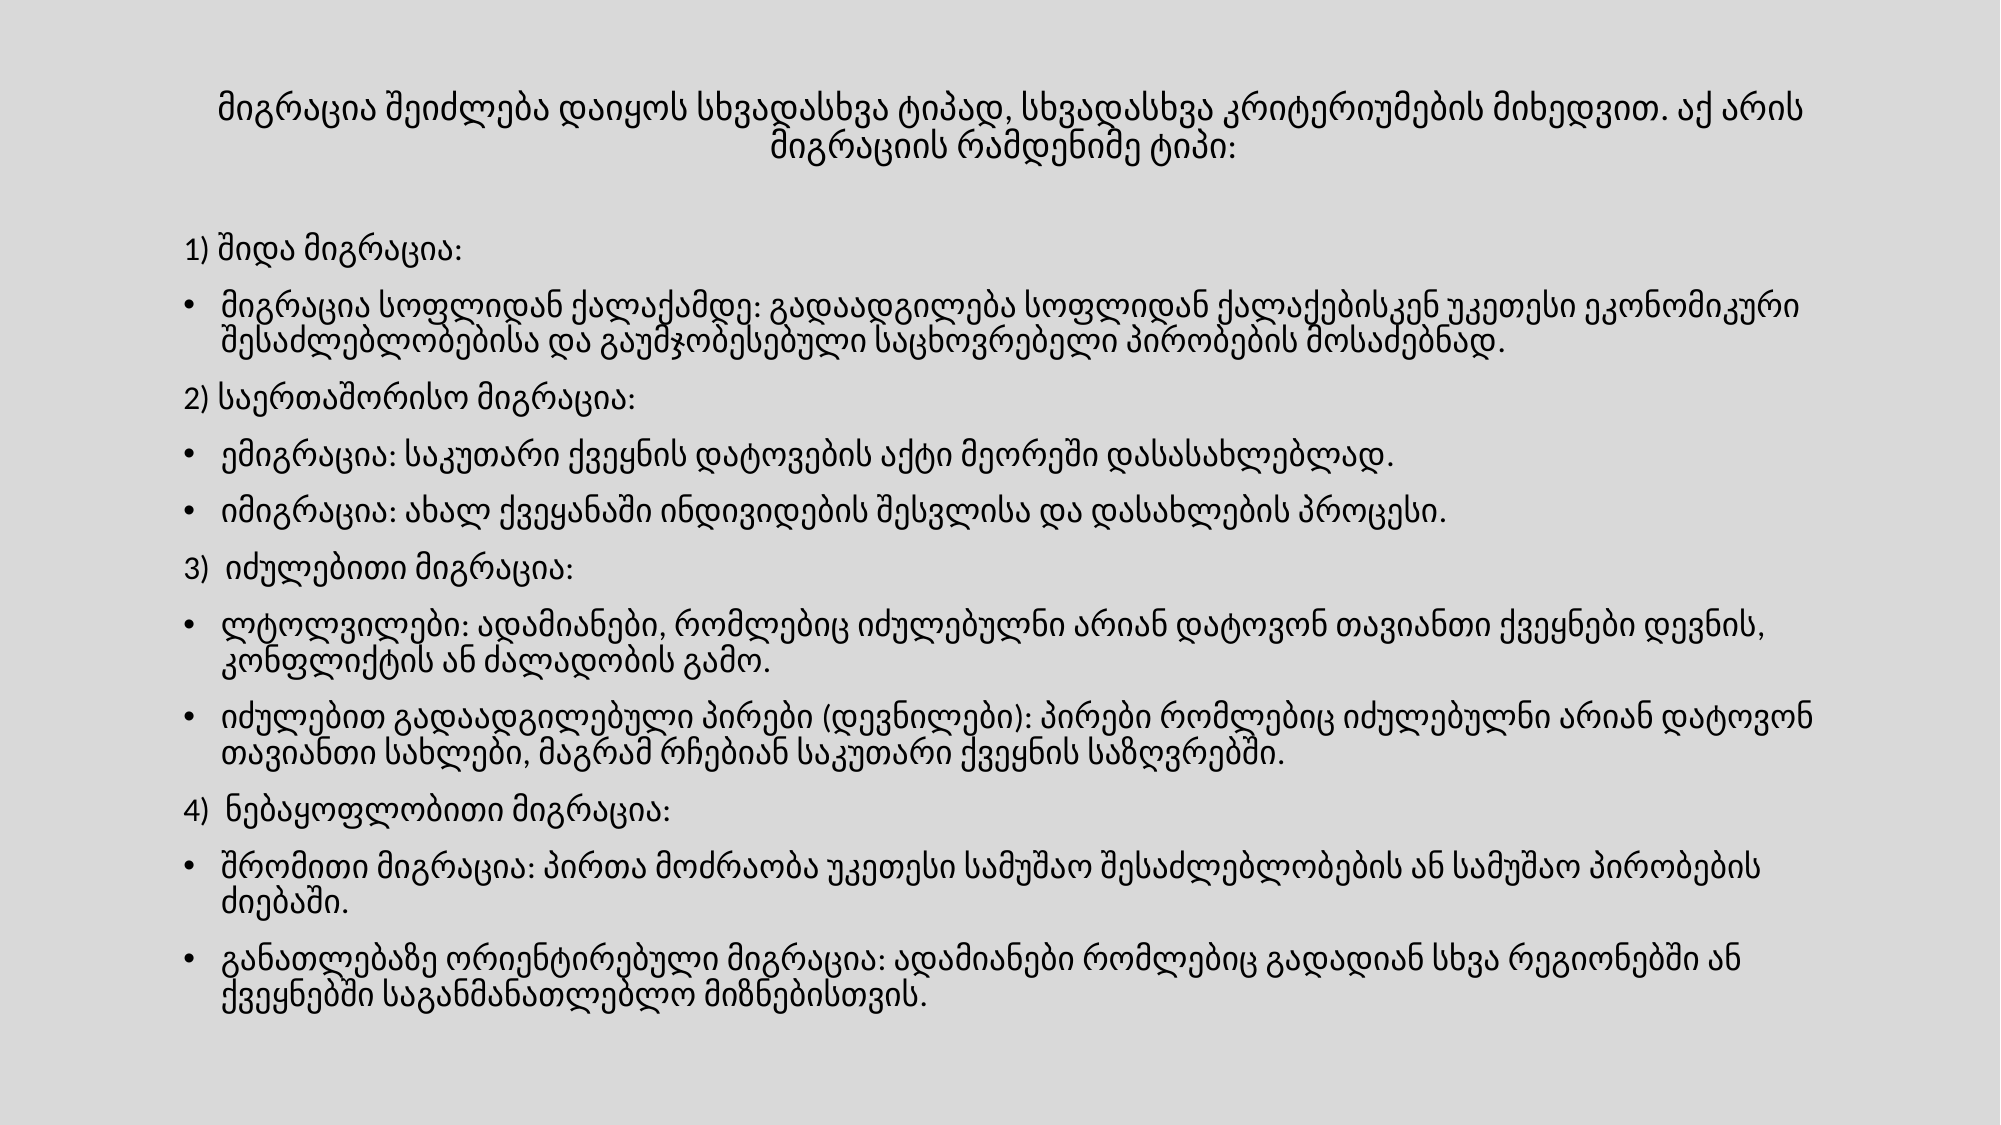

# მიგრაცია შეიძლება დაიყოს სხვადასხვა ტიპად, სხვადასხვა კრიტერიუმების მიხედვით. აქ არის მიგრაციის რამდენიმე ტიპი:
1) შიდა მიგრაცია:
მიგრაცია სოფლიდან ქალაქამდე: გადაადგილება სოფლიდან ქალაქებისკენ უკეთესი ეკონომიკური შესაძლებლობებისა და გაუმჯობესებული საცხოვრებელი პირობების მოსაძებნად.
2) საერთაშორისო მიგრაცია:
ემიგრაცია: საკუთარი ქვეყნის დატოვების აქტი მეორეში დასასახლებლად.
იმიგრაცია: ახალ ქვეყანაში ინდივიდების შესვლისა და დასახლების პროცესი.
3)  იძულებითი მიგრაცია:
ლტოლვილები: ადამიანები, რომლებიც იძულებულნი არიან დატოვონ თავიანთი ქვეყნები დევნის, კონფლიქტის ან ძალადობის გამო.
იძულებით გადაადგილებული პირები (დევნილები): პირები რომლებიც იძულებულნი არიან დატოვონ თავიანთი სახლები, მაგრამ რჩებიან საკუთარი ქვეყნის საზღვრებში.
4)  ნებაყოფლობითი მიგრაცია:
შრომითი მიგრაცია: პირთა მოძრაობა უკეთესი სამუშაო შესაძლებლობების ან სამუშაო პირობების ძიებაში.
განათლებაზე ორიენტირებული მიგრაცია: ადამიანები რომლებიც გადადიან სხვა რეგიონებში ან ქვეყნებში საგანმანათლებლო მიზნებისთვის.